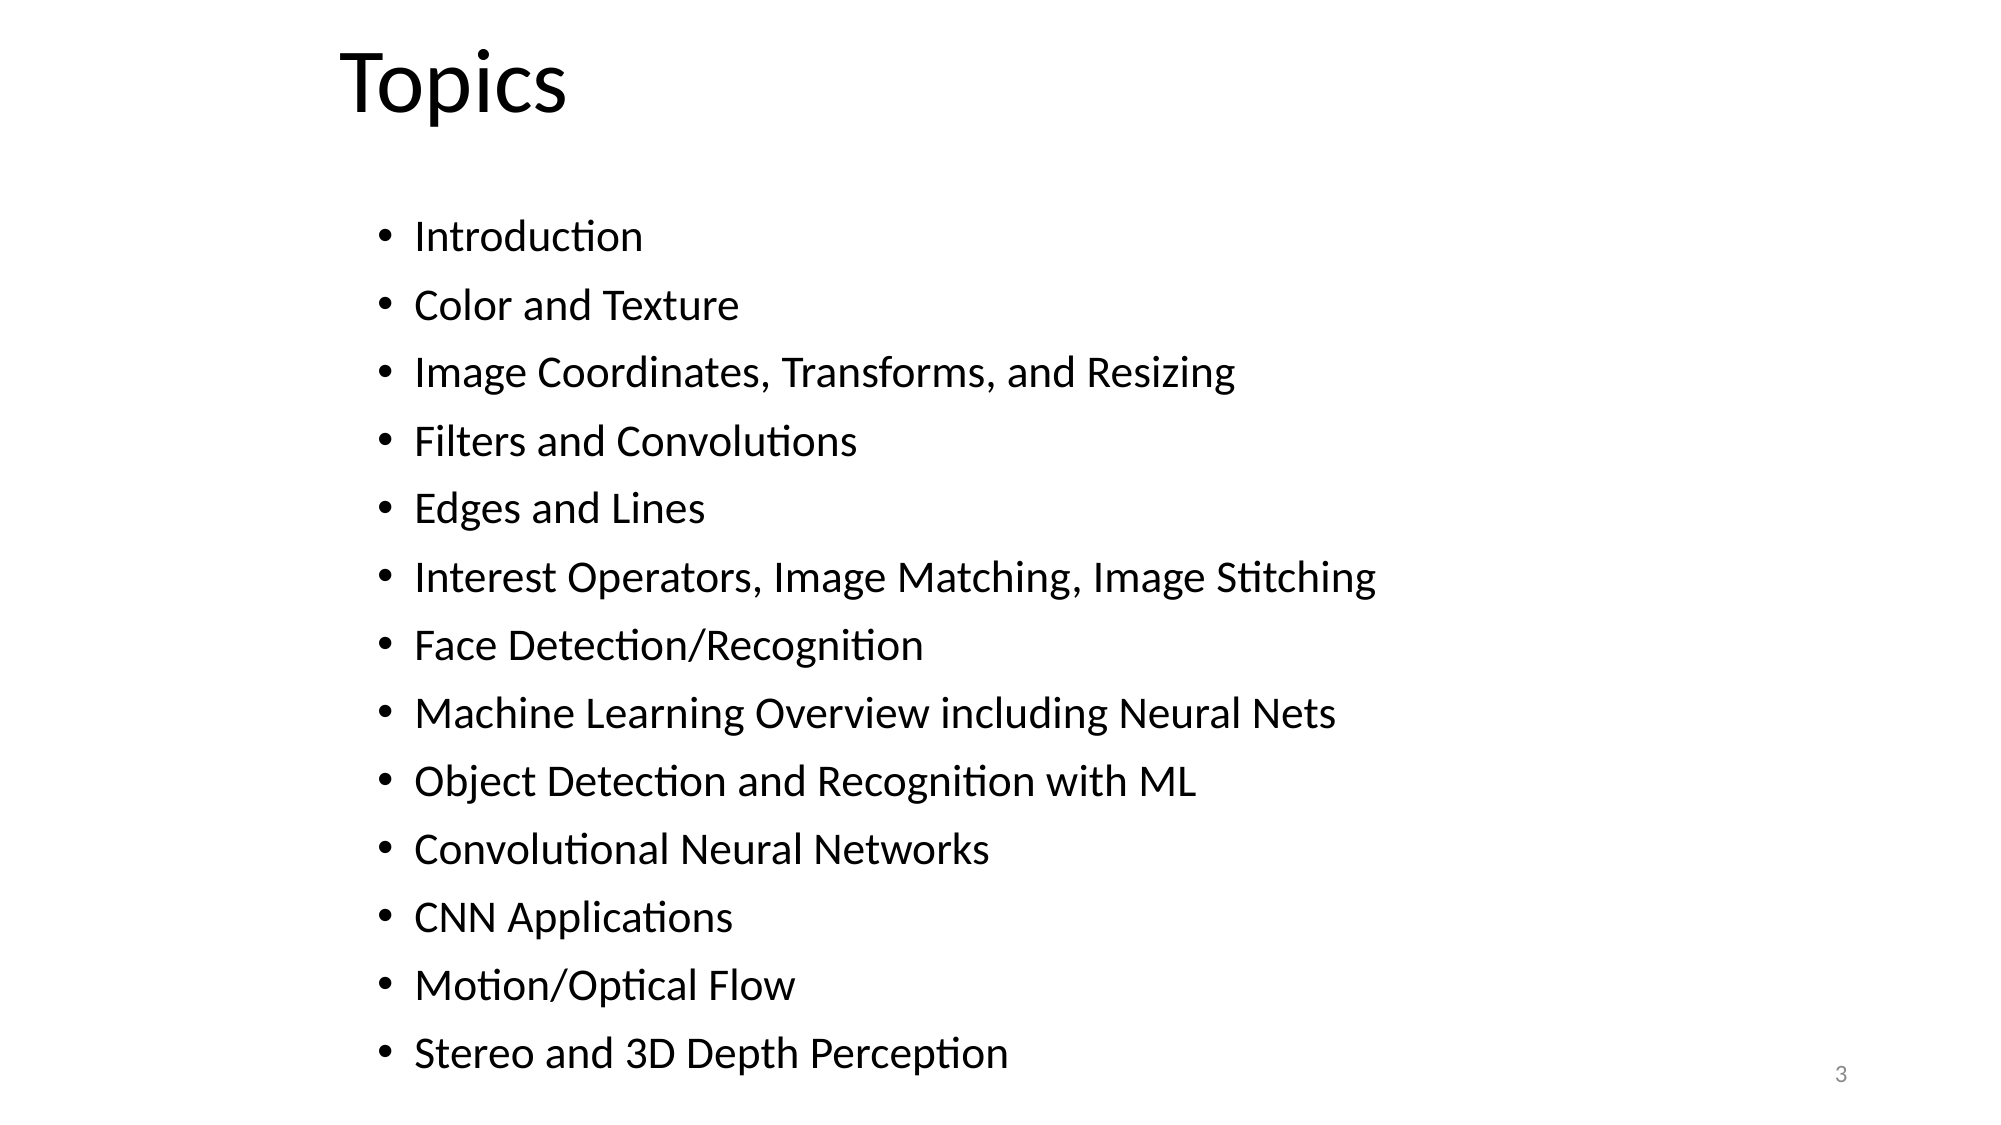

# Topics

Introduction
Color and Texture
Image Coordinates, Transforms, and Resizing
Filters and Convolutions
Edges and Lines
Interest Operators, Image Matching, Image Stitching
Face Detection/Recognition
Machine Learning Overview including Neural Nets
Object Detection and Recognition with ML
Convolutional Neural Networks
CNN Applications
Motion/Optical Flow
Stereo and 3D Depth Perception

3